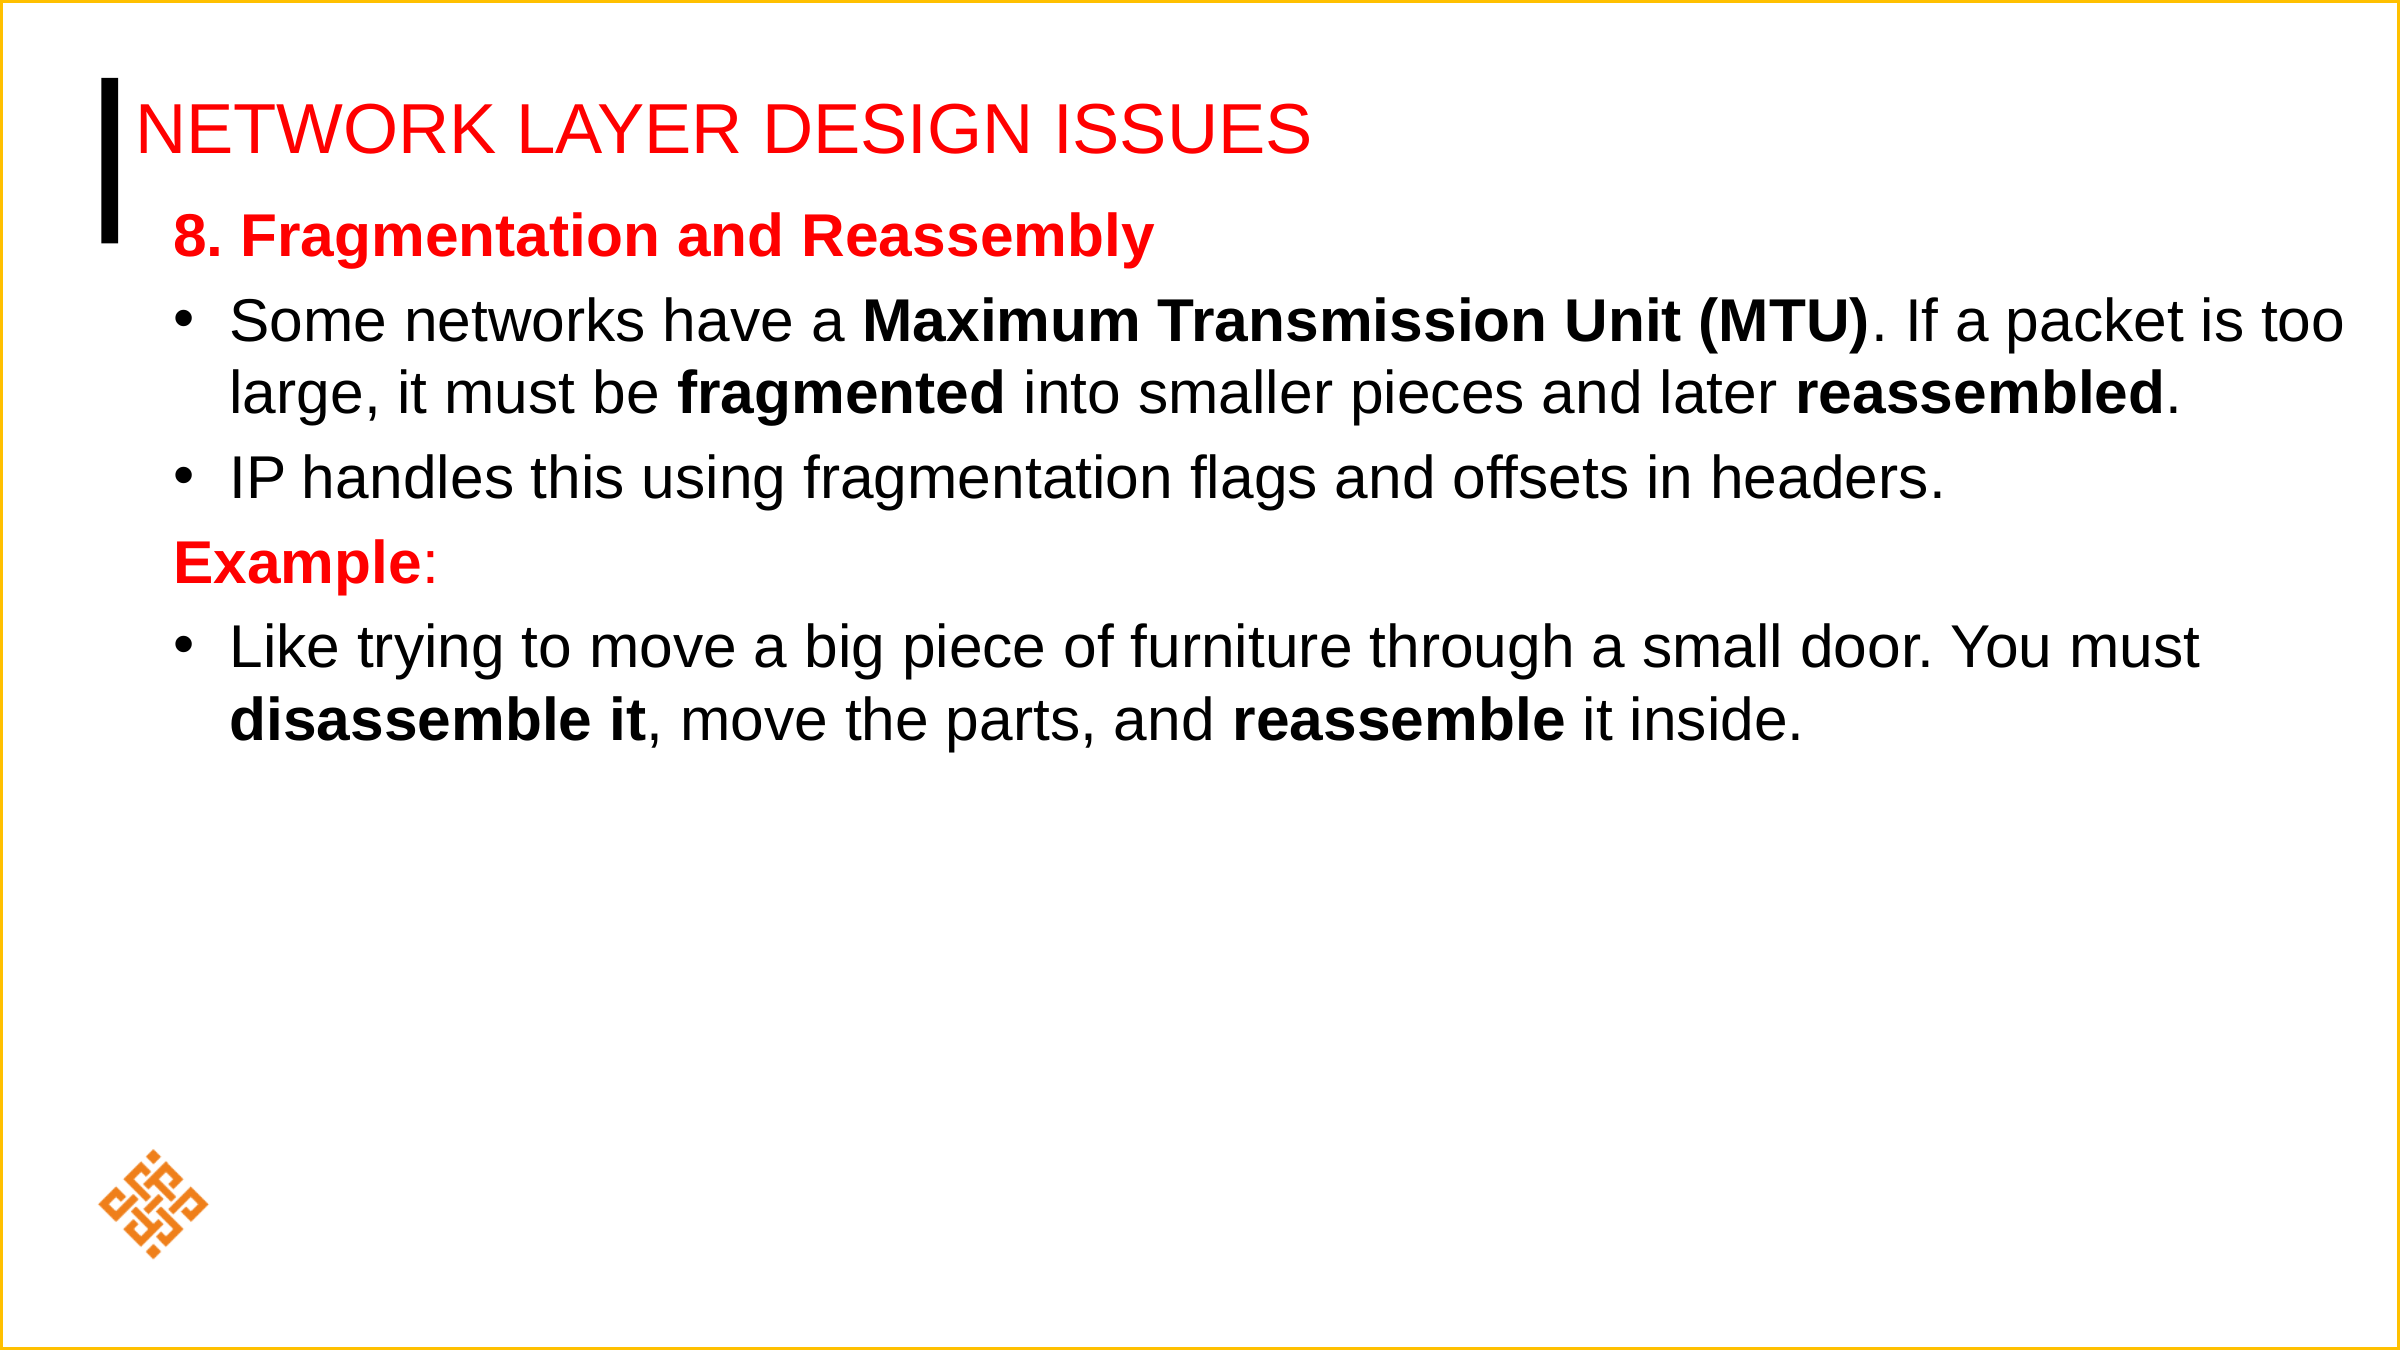

# Network Layer Design Issues
8. Fragmentation and Reassembly
Some networks have a Maximum Transmission Unit (MTU). If a packet is too large, it must be fragmented into smaller pieces and later reassembled.
IP handles this using fragmentation flags and offsets in headers.
Example:
Like trying to move a big piece of furniture through a small door. You must disassemble it, move the parts, and reassemble it inside.